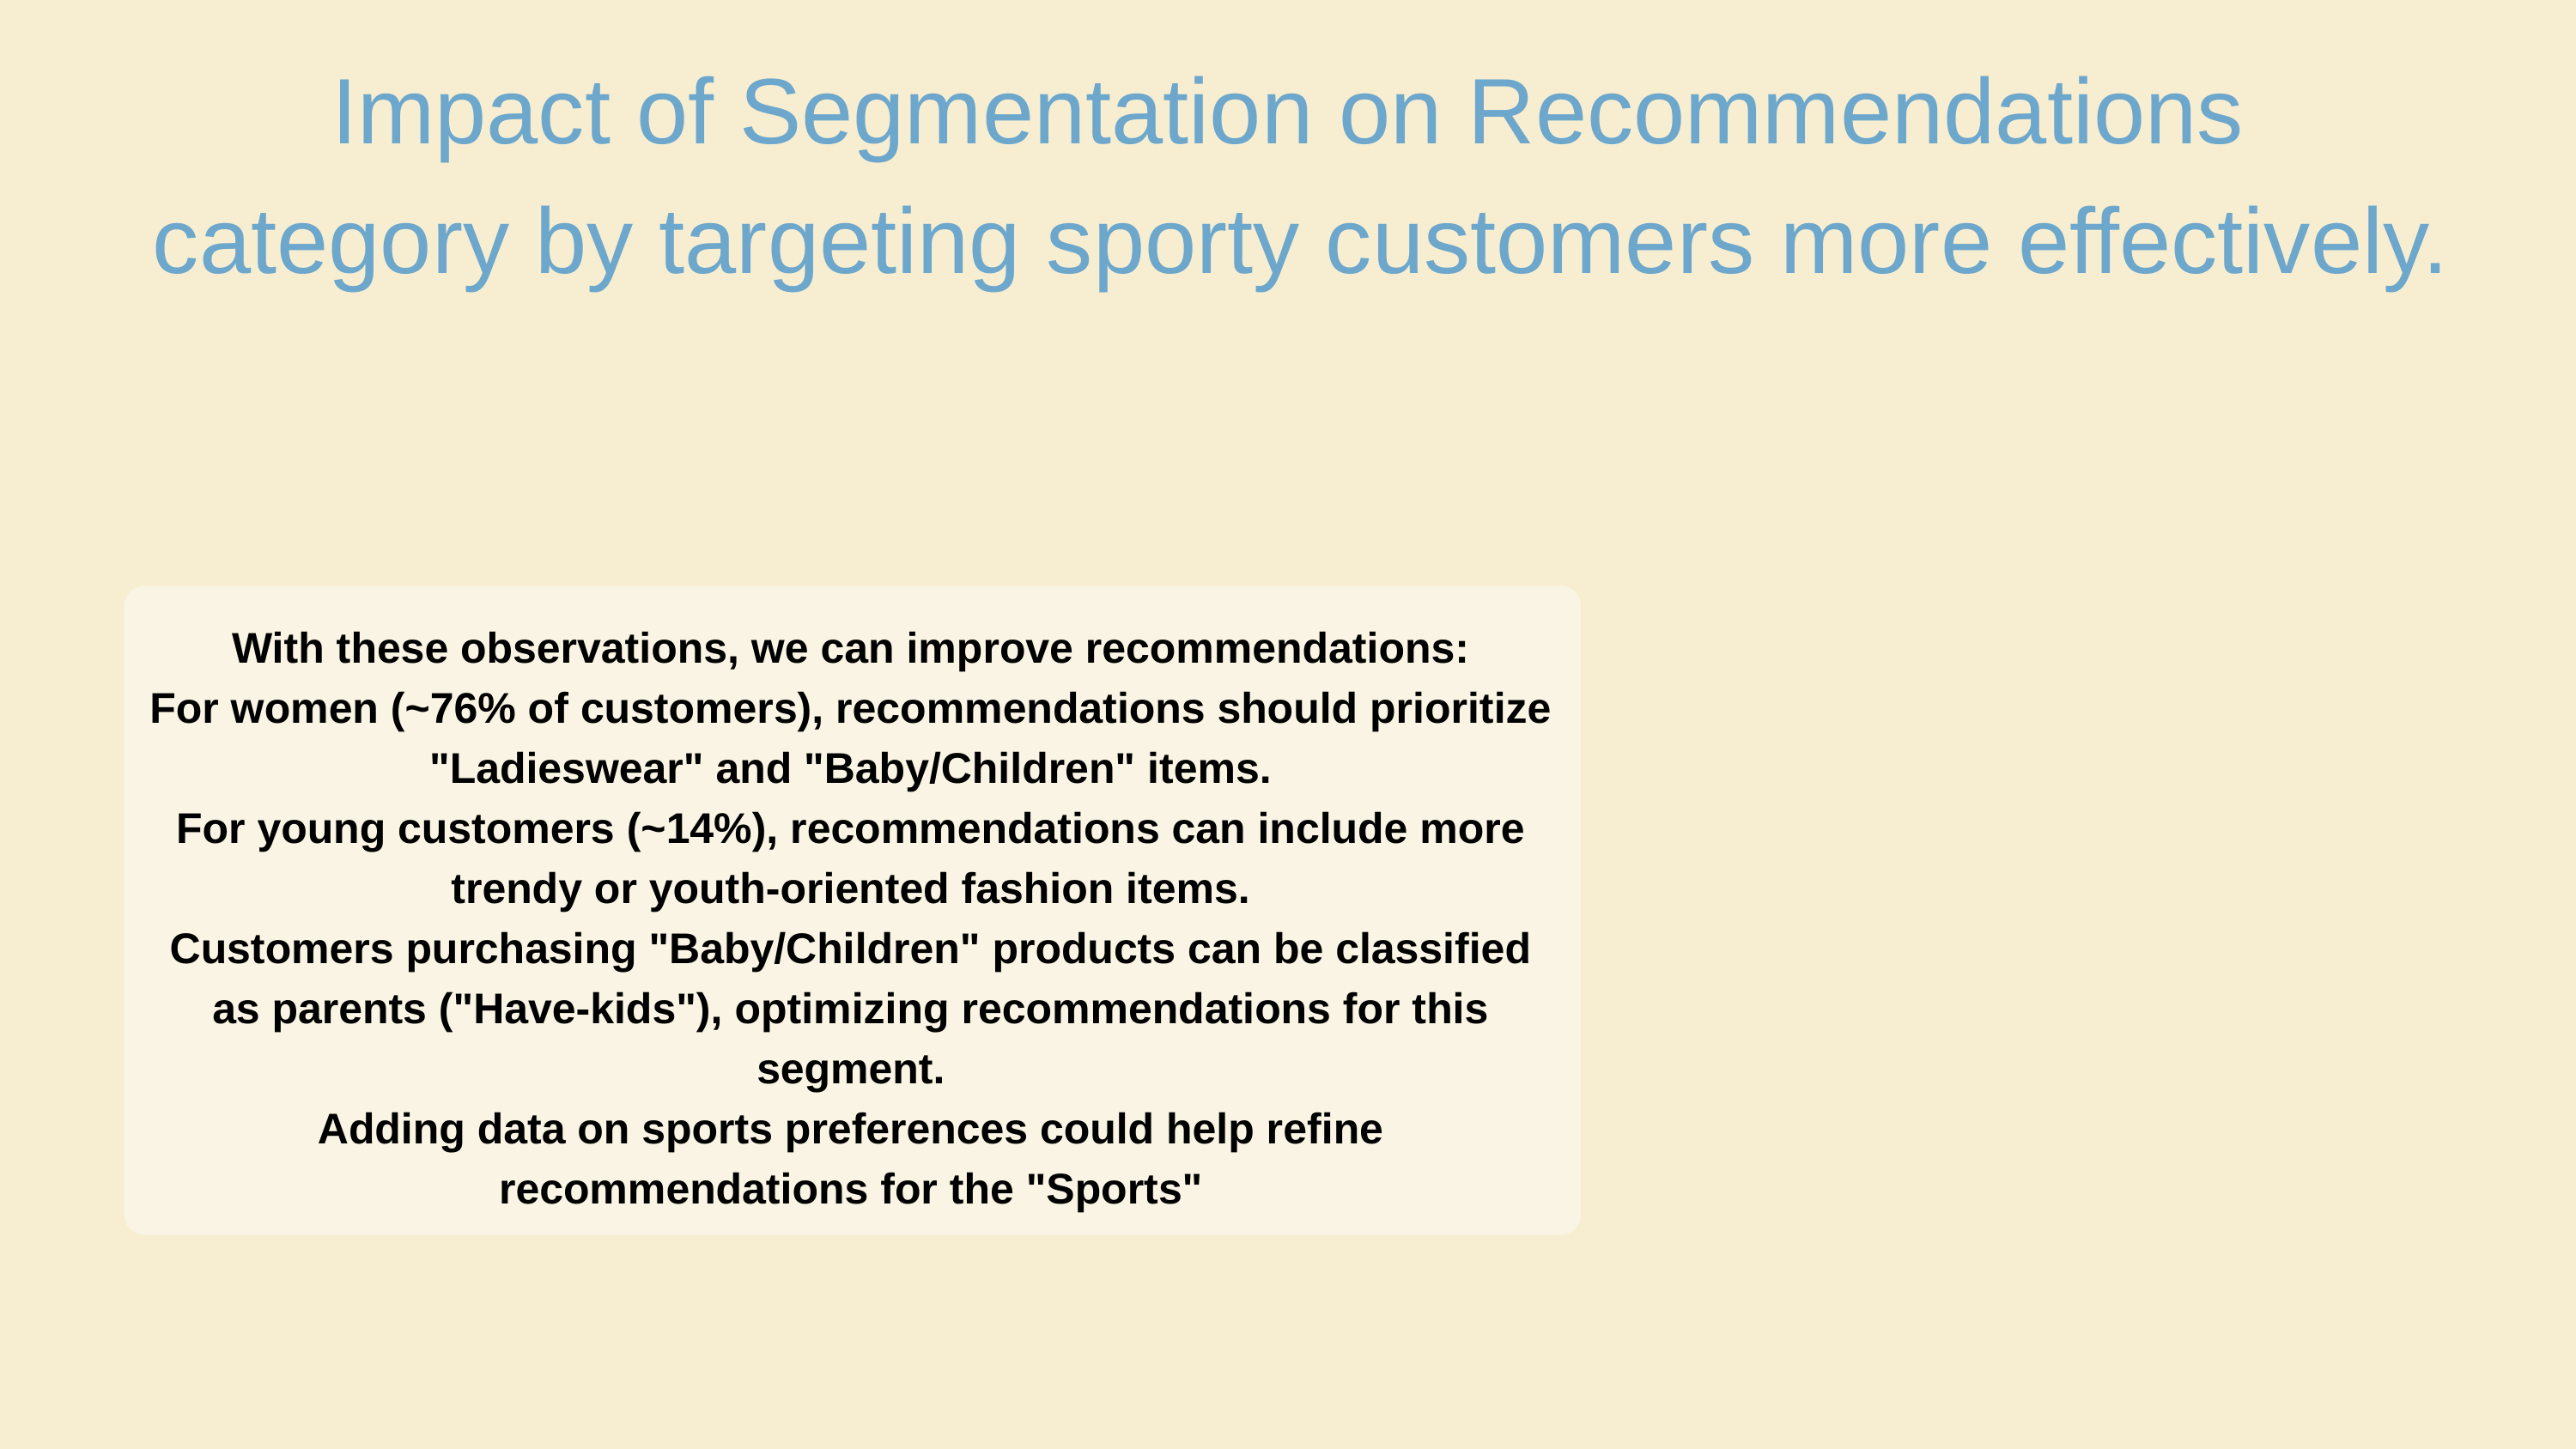

Impact of Segmentation on Recommendations
 category by targeting sporty customers more effectively.

With these observations, we can improve recommendations:
For women (~76% of customers), recommendations should prioritize "Ladieswear" and "Baby/Children" items.
For young customers (~14%), recommendations can include more trendy or youth-oriented fashion items.
Customers purchasing "Baby/Children" products can be classified as parents ("Have-kids"), optimizing recommendations for this segment.
Adding data on sports preferences could help refine recommendations for the "Sports"